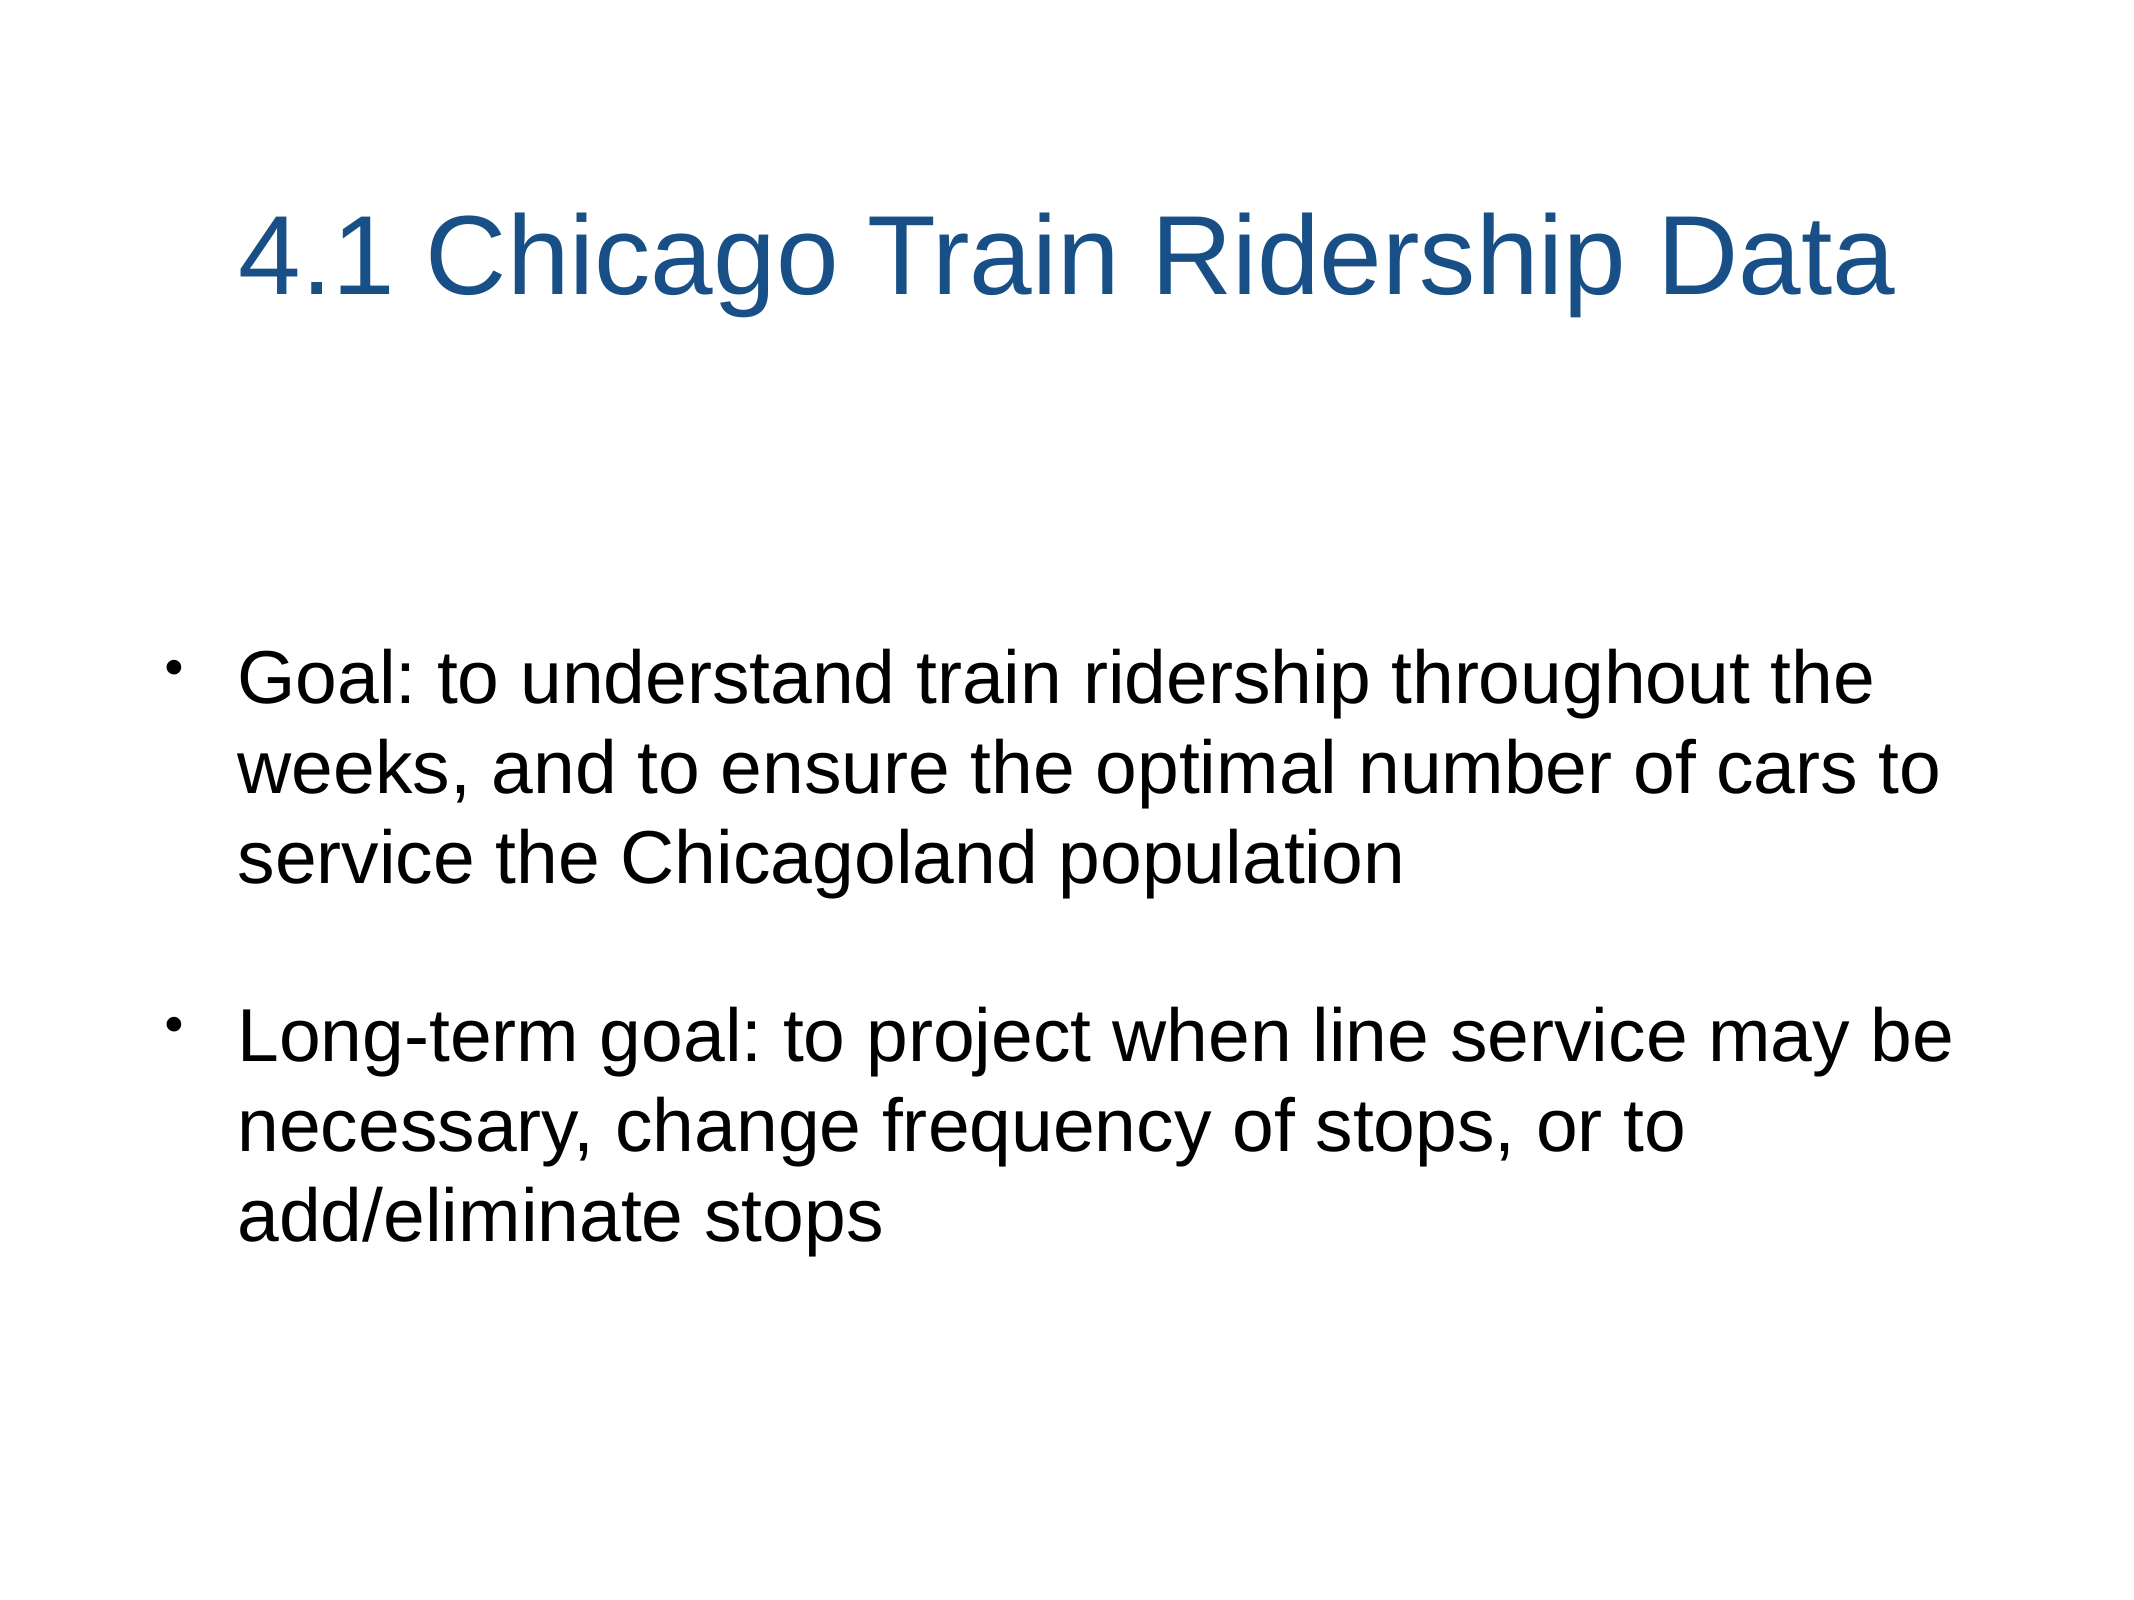

# 4.1 Chicago Train Ridership Data
Goal: to understand train ridership throughout the weeks, and to ensure the optimal number of cars to service the Chicagoland population
Long-term goal: to project when line service may be necessary, change frequency of stops, or to add/eliminate stops